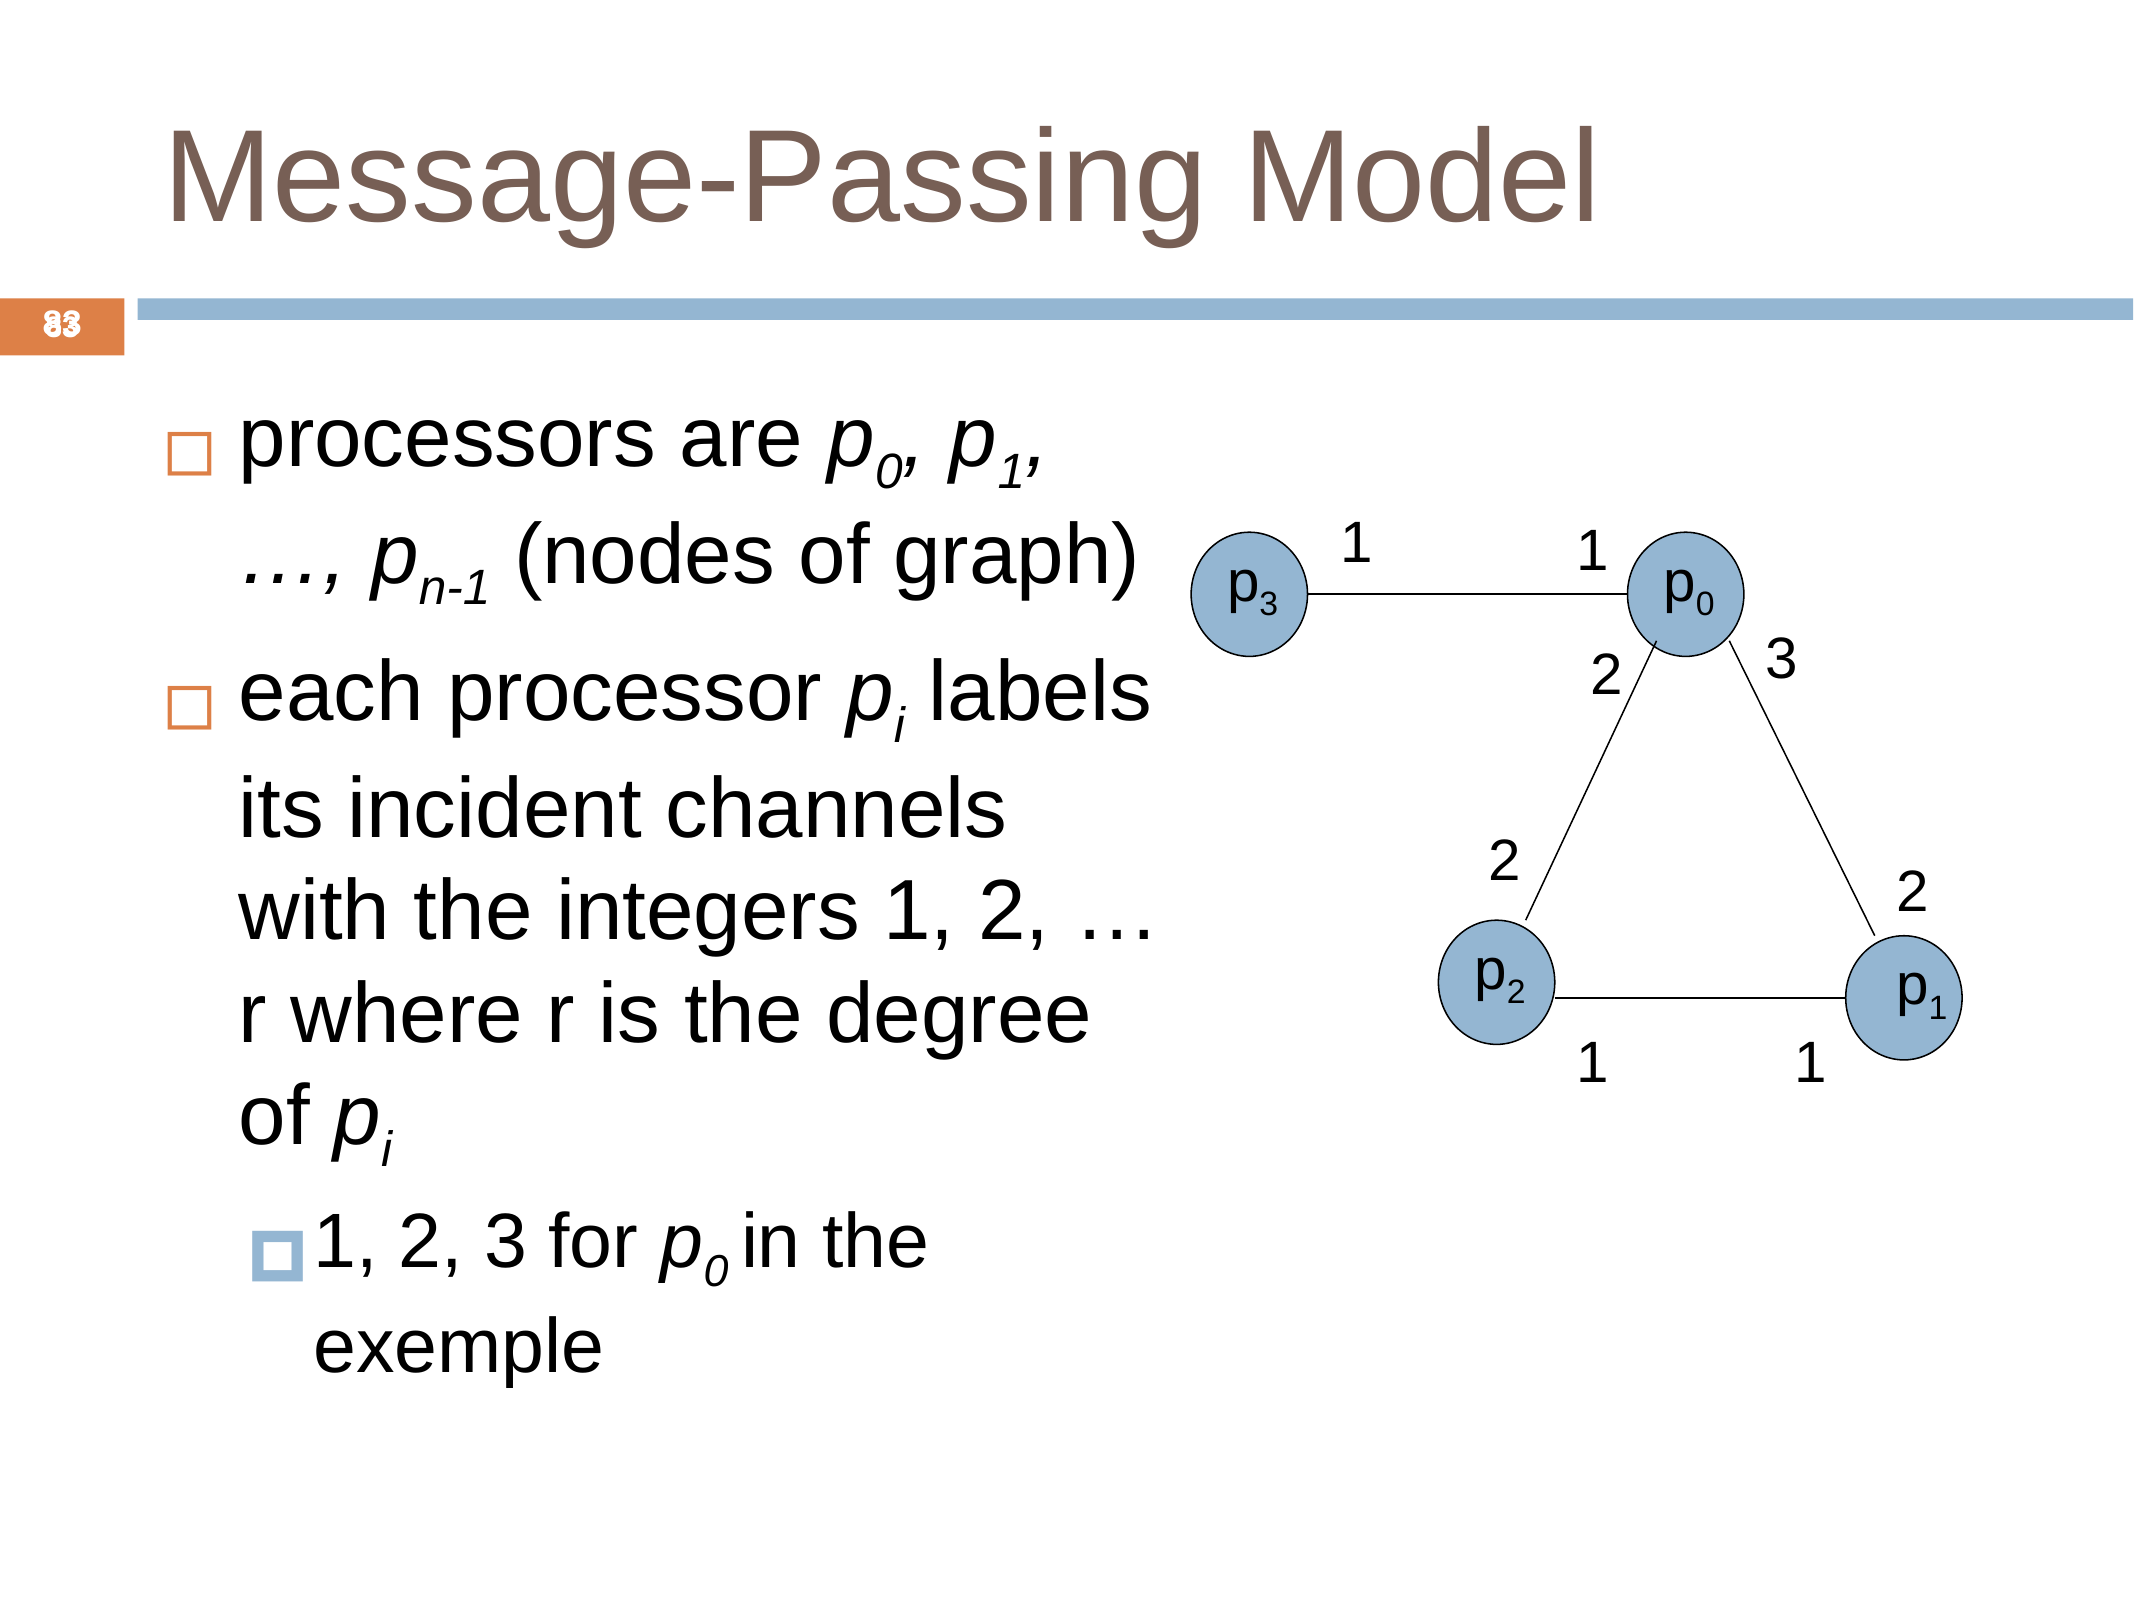

# Message-Passing Model
83
83
processors are p0, p1, …, pn-1 (nodes of graph)
each processor pi labels its incident channels with the integers 1, 2, …r where r is the degree of pi
1, 2, 3 for p0 in the exemple
1
1

p3

p0
3
2
2
2

p2

p1
1
1